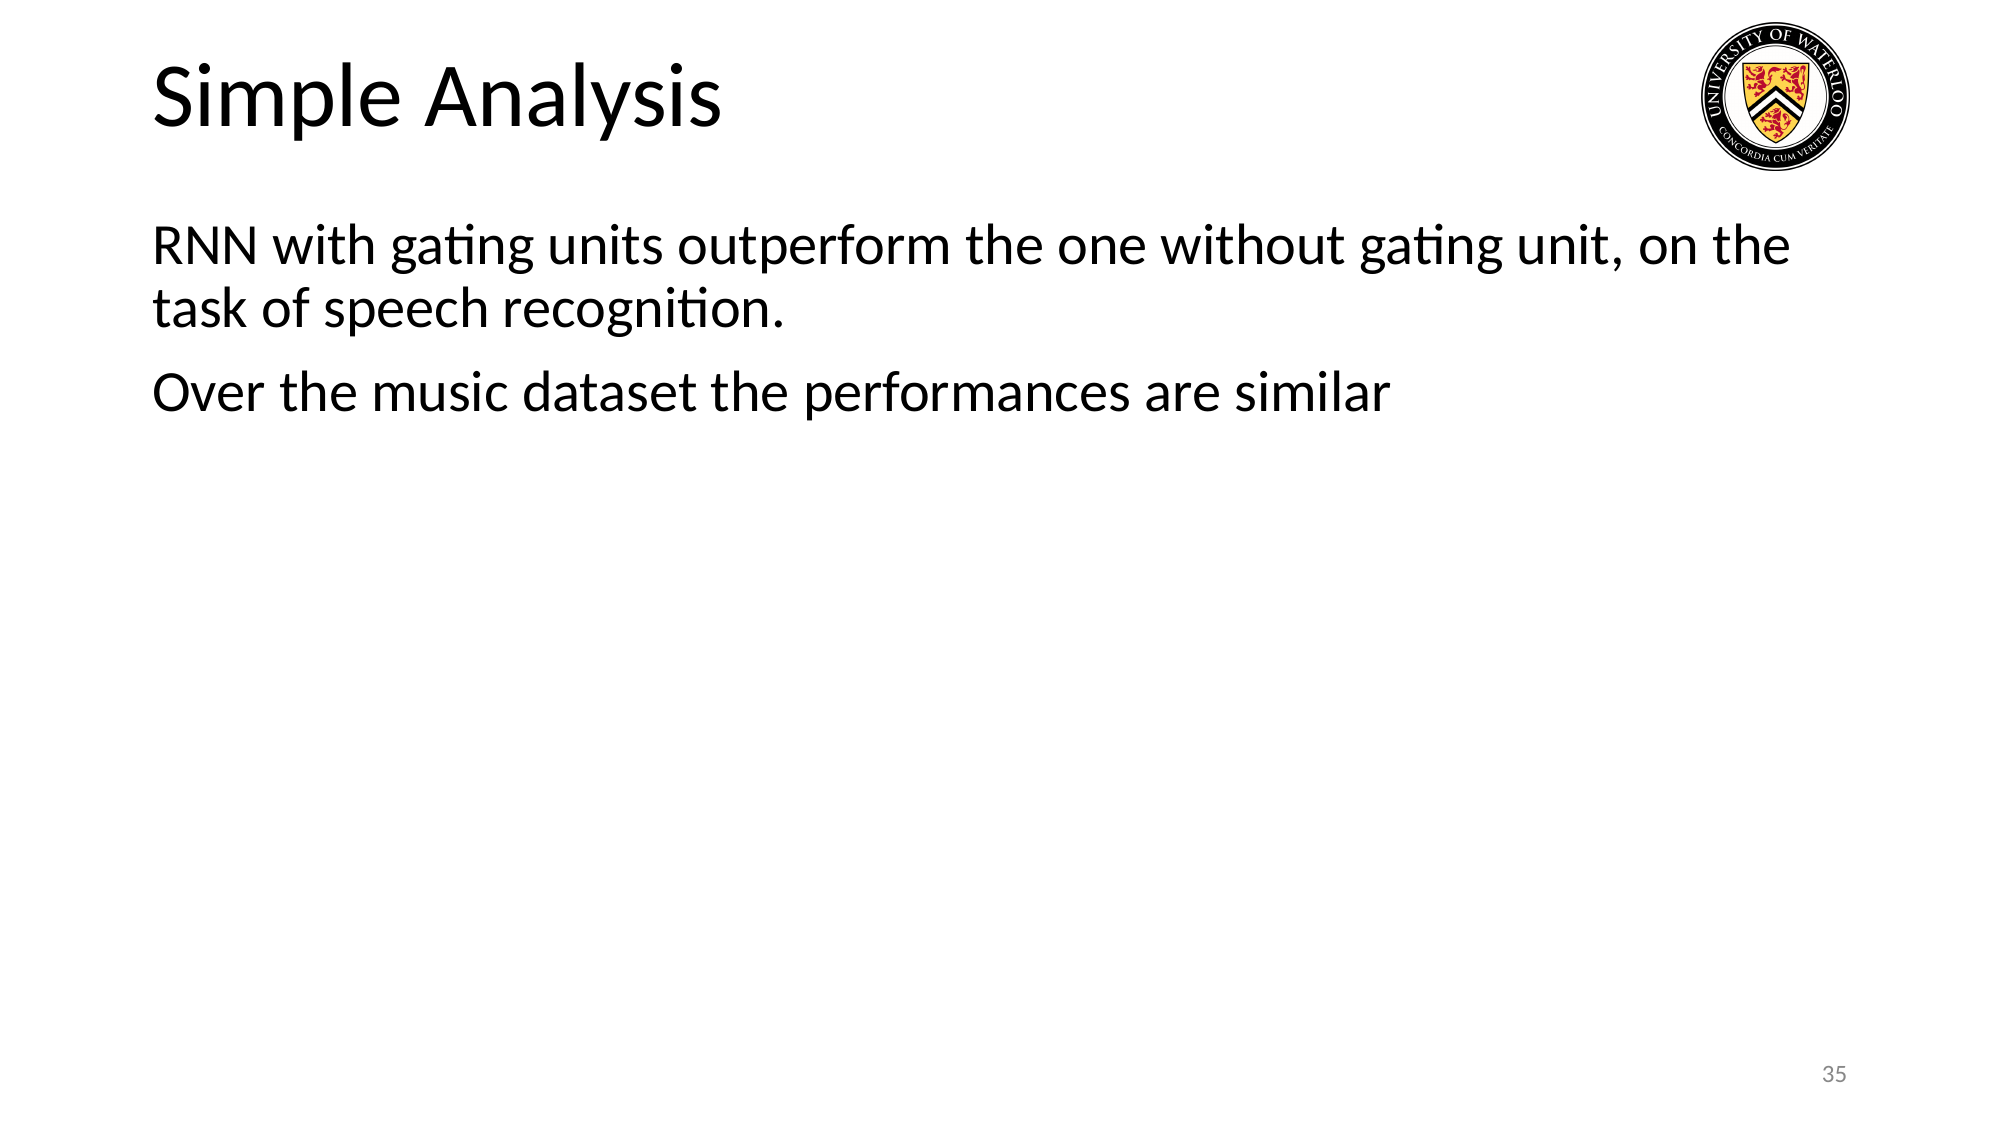

# Simple Analysis
RNN with gating units outperform the one without gating unit, on the task of speech recognition.
Over the music dataset the performances are similar
35